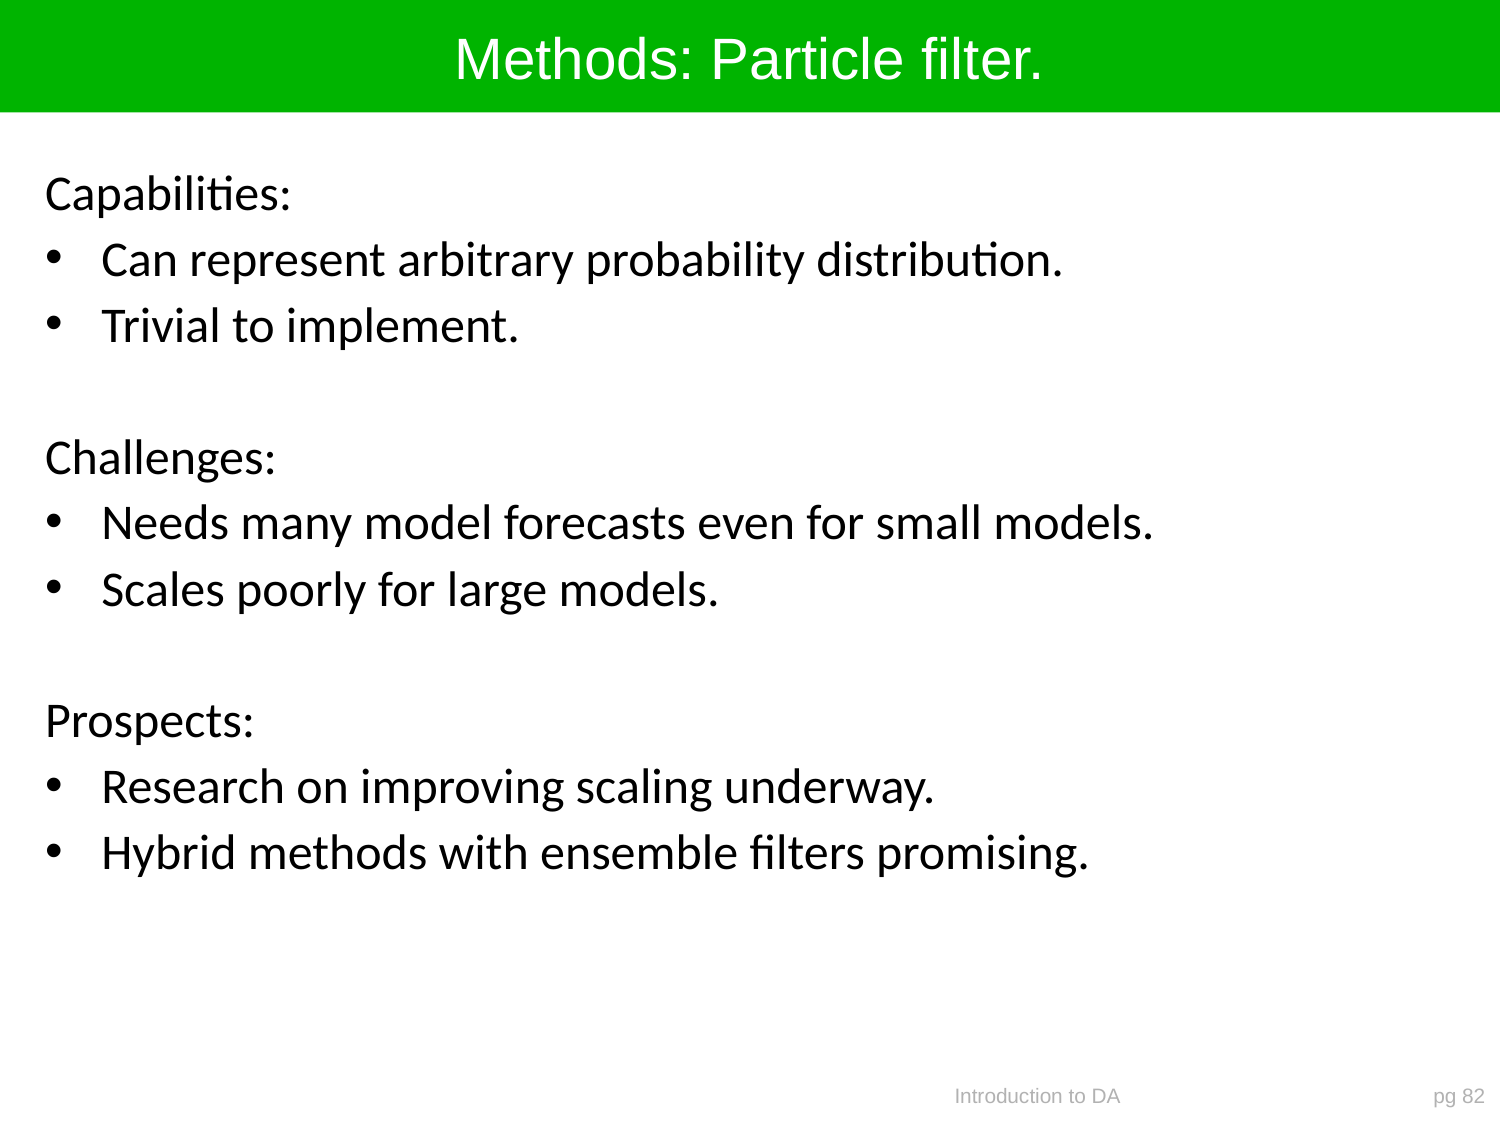

# Methods: Particle filter.
Capabilities:
Can represent arbitrary probability distribution.
Trivial to implement.

Challenges:
Needs many model forecasts even for small models.
Scales poorly for large models.

Prospects:
Research on improving scaling underway.
Hybrid methods with ensemble filters promising.

Introduction to DA
pg 82